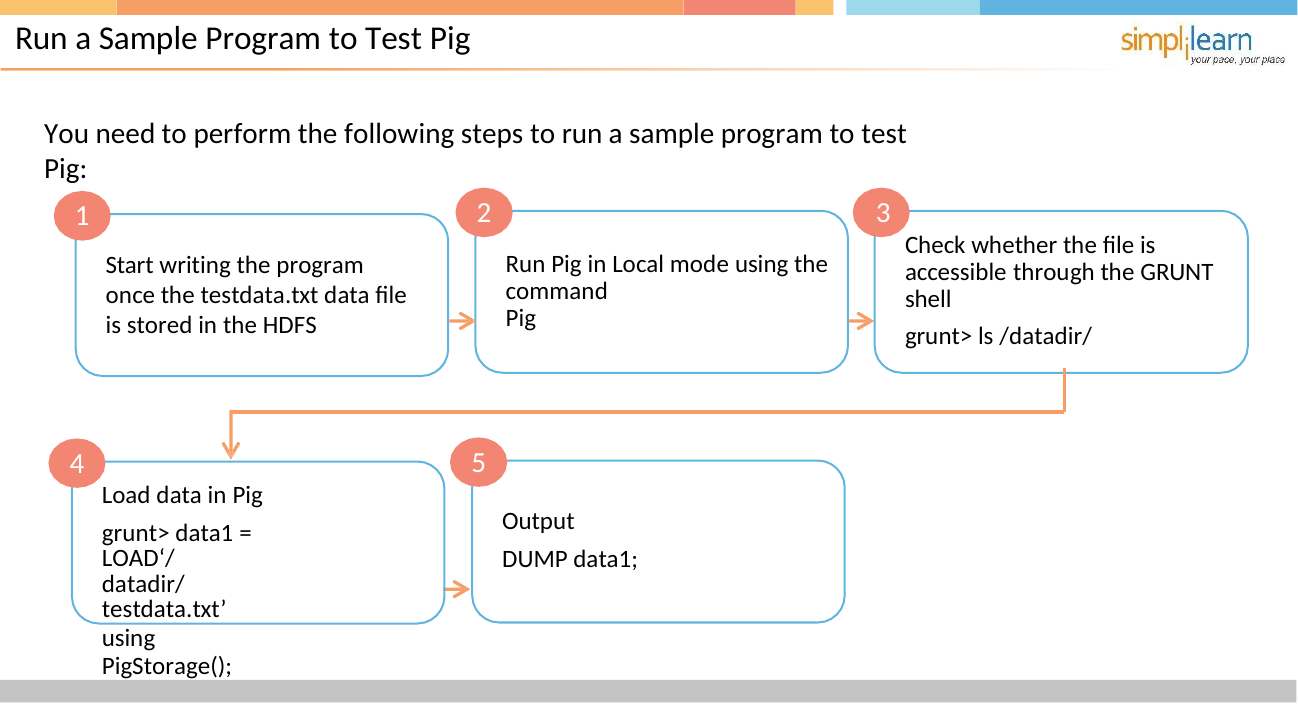

# Run a Sample Program to Test Pig

You need to perform the following steps to run a sample program to test Pig:

2	3
1

Check whether the file is accessible through the GRUNT shell
grunt> ls /datadir/
Start writing the program once the testdata.txt data file is stored in the HDFS
Run Pig in Local mode using the command
Pig

5
4

Load data in Pig grunt> data1 =
LOAD‘/datadir/testdata.txt’
using PigStorage();
Output DUMP data1;